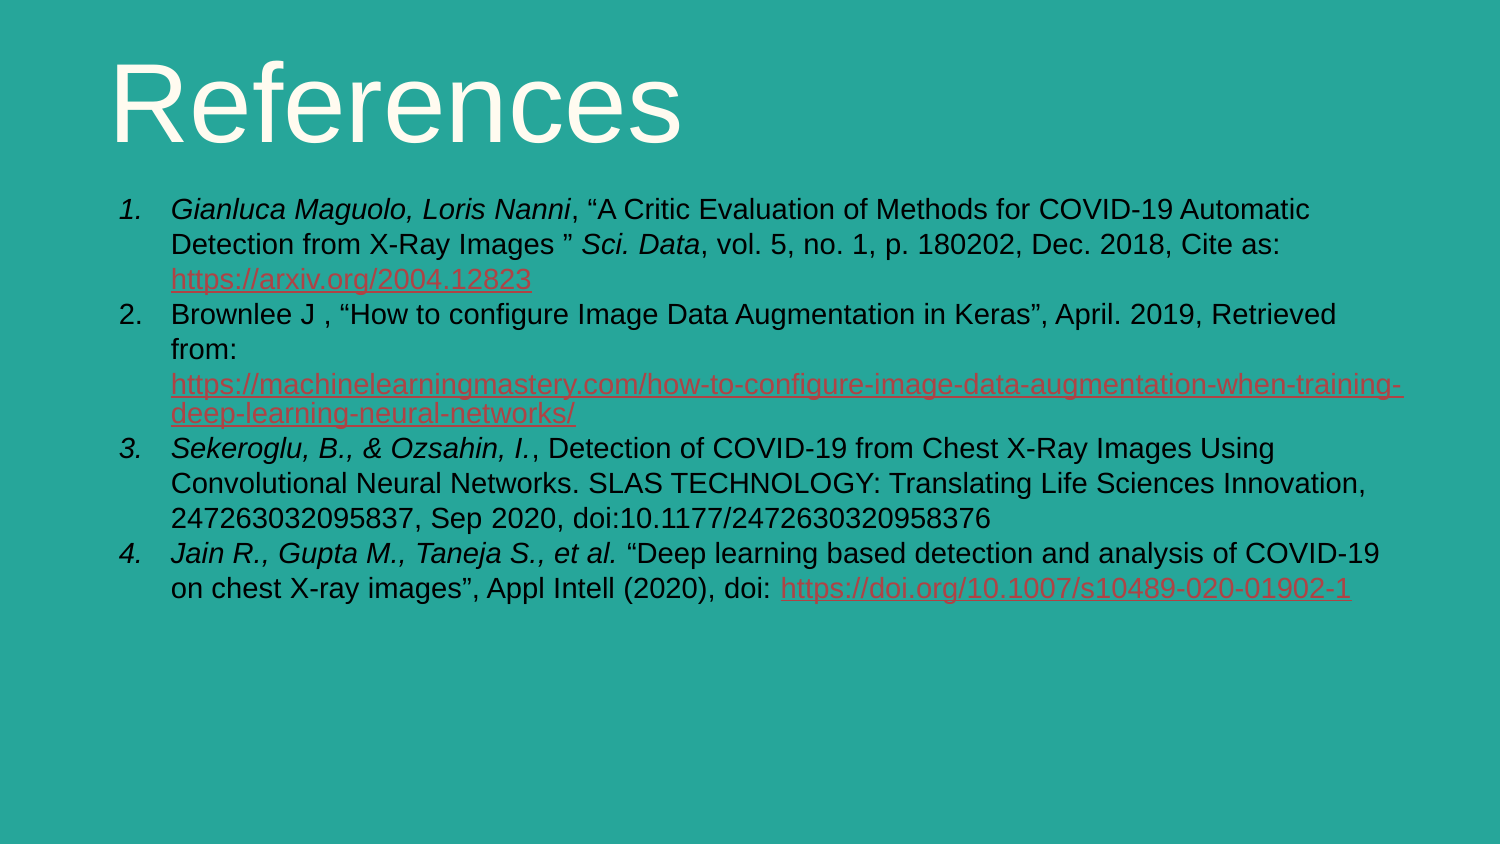

# References
Gianluca Maguolo, Loris Nanni, “A Critic Evaluation of Methods for COVID-19 Automatic Detection from X-Ray Images ” Sci. Data, vol. 5, no. 1, p. 180202, Dec. 2018, Cite as: https://arxiv.org/2004.12823
Brownlee J , “How to configure Image Data Augmentation in Keras”, April. 2019, Retrieved from: https://machinelearningmastery.com/how-to-configure-image-data-augmentation-when-training-deep-learning-neural-networks/
Sekeroglu, B., & Ozsahin, I., Detection of COVID-19 from Chest X-Ray Images Using Convolutional Neural Networks. SLAS TECHNOLOGY: Translating Life Sciences Innovation, 247263032095837, Sep 2020, doi:10.1177/2472630320958376
Jain R., Gupta M., Taneja S., et al. “Deep learning based detection and analysis of COVID-19 on chest X-ray images”, Appl Intell (2020), doi: https://doi.org/10.1007/s10489-020-01902-1